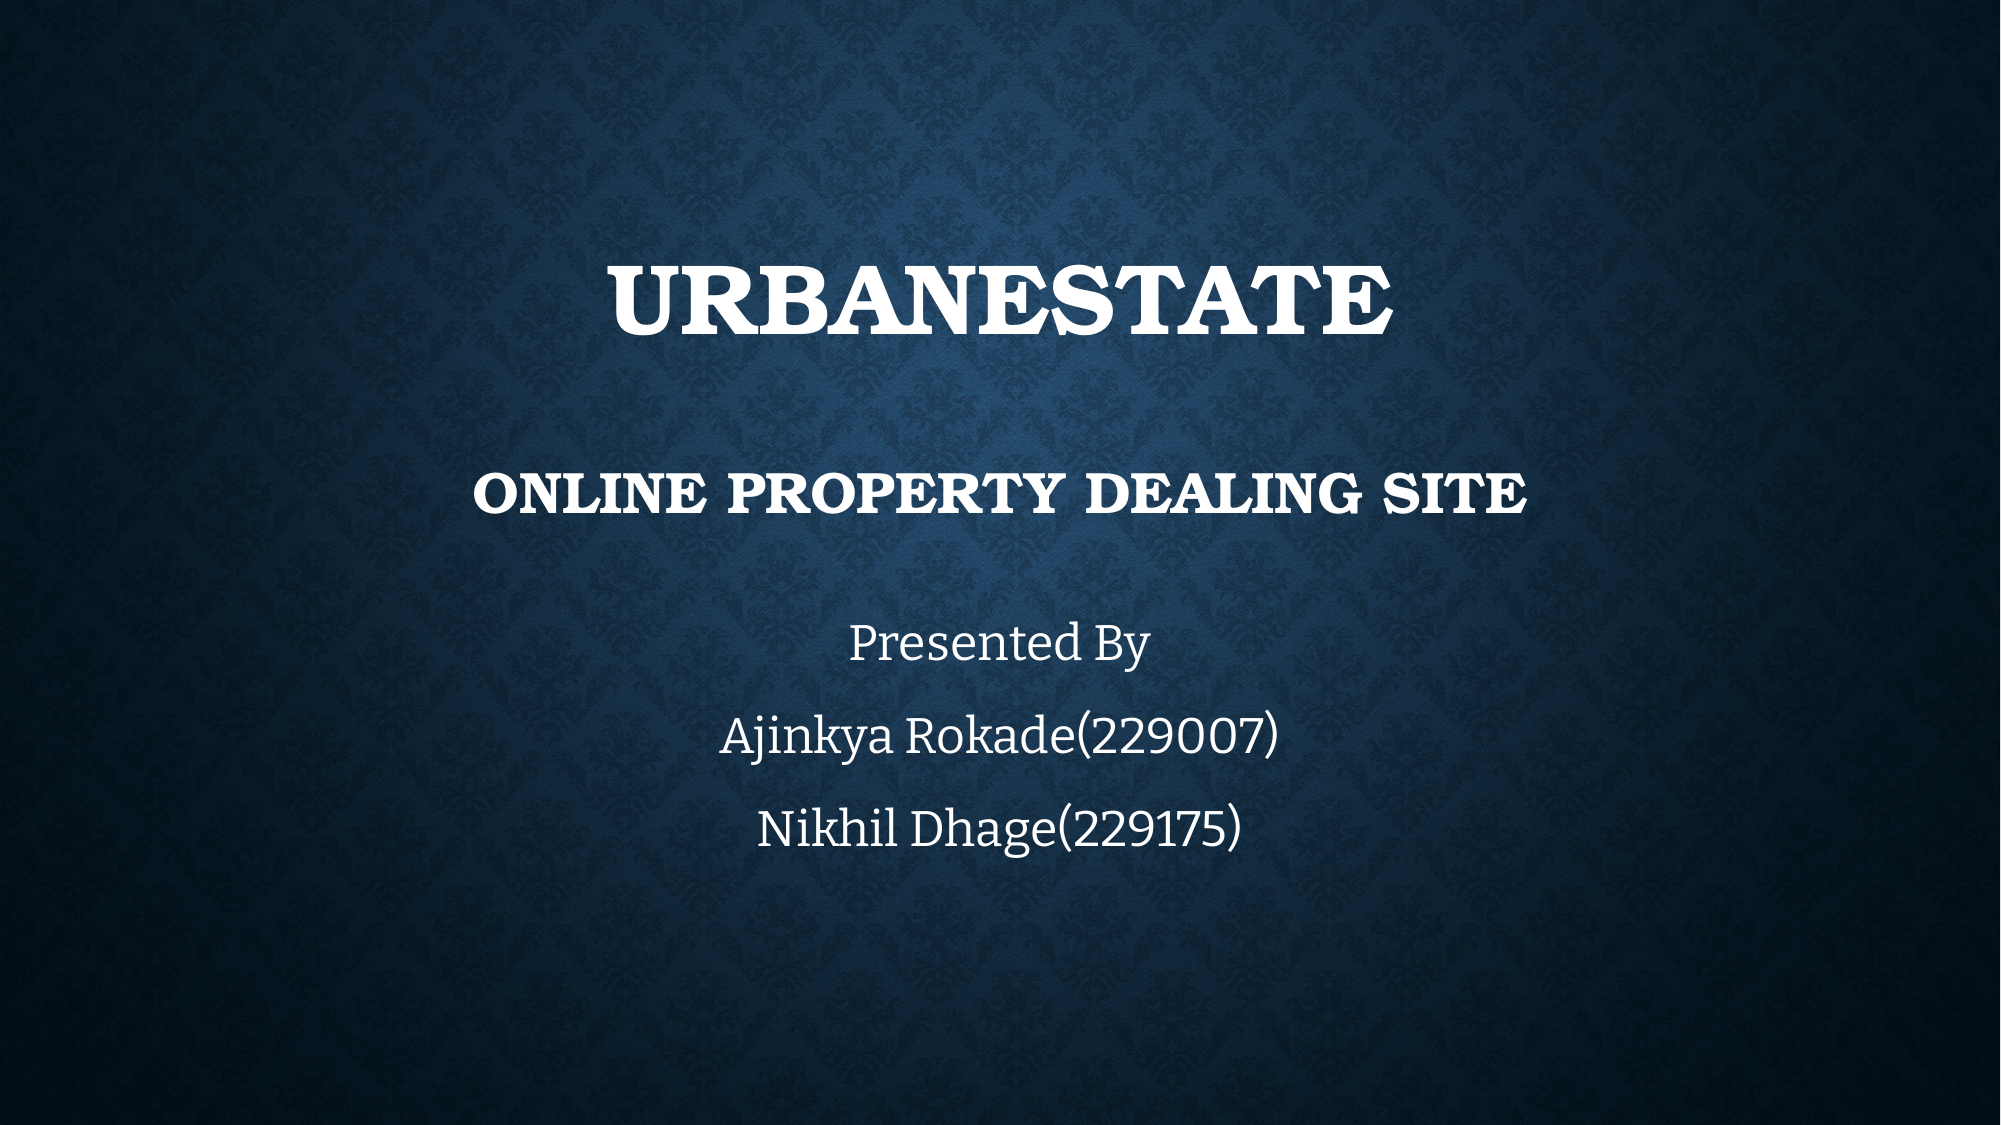

# UrbanEstate Online property dealing site
Presented By
Ajinkya Rokade(229007)
Nikhil Dhage(229175)